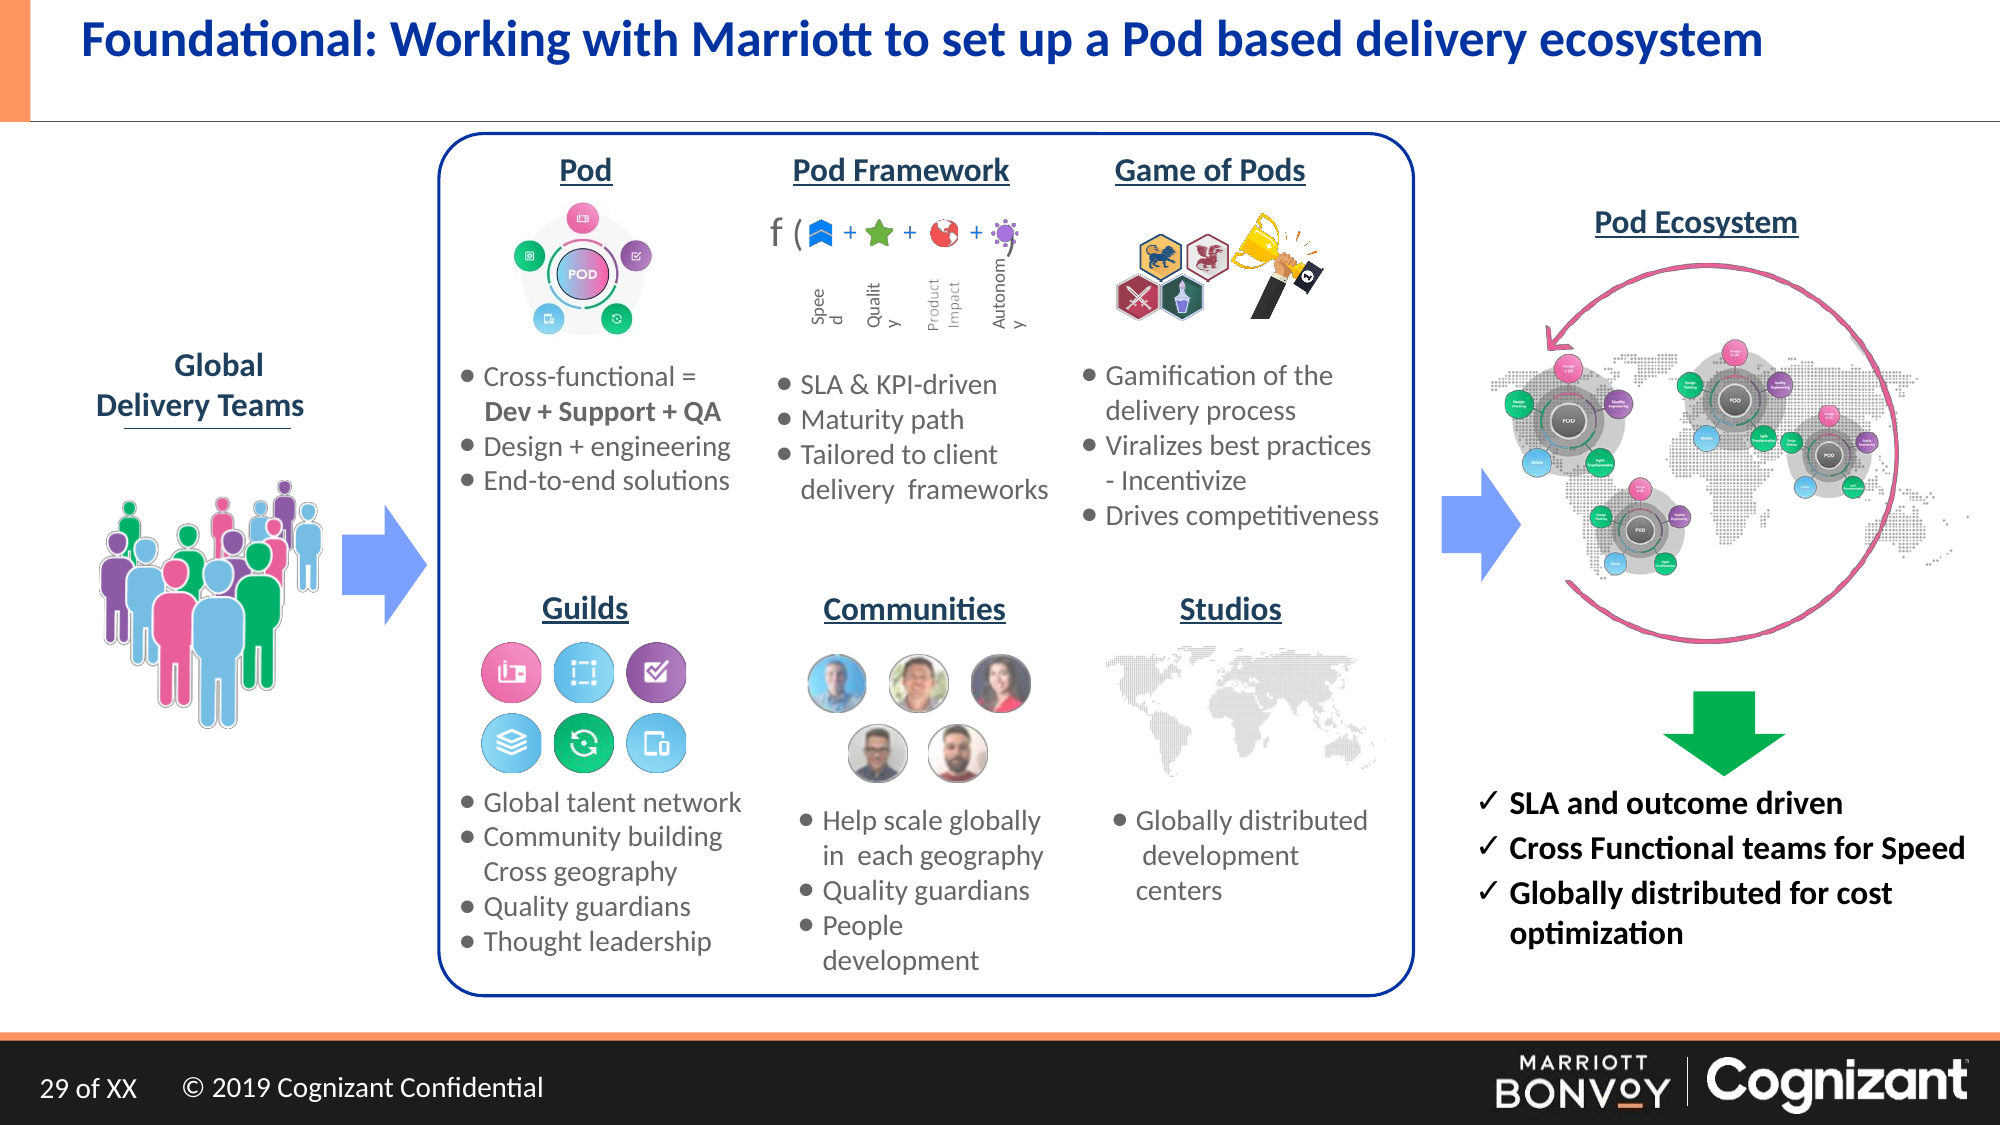

# Foundational: Working with Marriott to set up a Pod based delivery ecosystem

Pod
Game of Pods
Pod Framework
)

f (

Autonomy

Quality

Speed
Gamification of the  delivery process
Viralizes best practices - Incentivize
Drives competitiveness
Cross-functional =
    Dev + Support + QA
Design + engineering
End-to-end solutions
SLA & KPI-driven
Maturity path
Tailored to client  delivery  frameworks

Guilds
Communities
Studios

Global talent network
Community building
Cross geography
Quality guardians
Thought leadership
Help scale globally in  each geography
Quality guardians
People development
Globally distributed  development centers
Pod Ecosystem

Global Delivery Teams

SLA and outcome driven
Cross Functional teams for Speed
Globally distributed for cost optimization